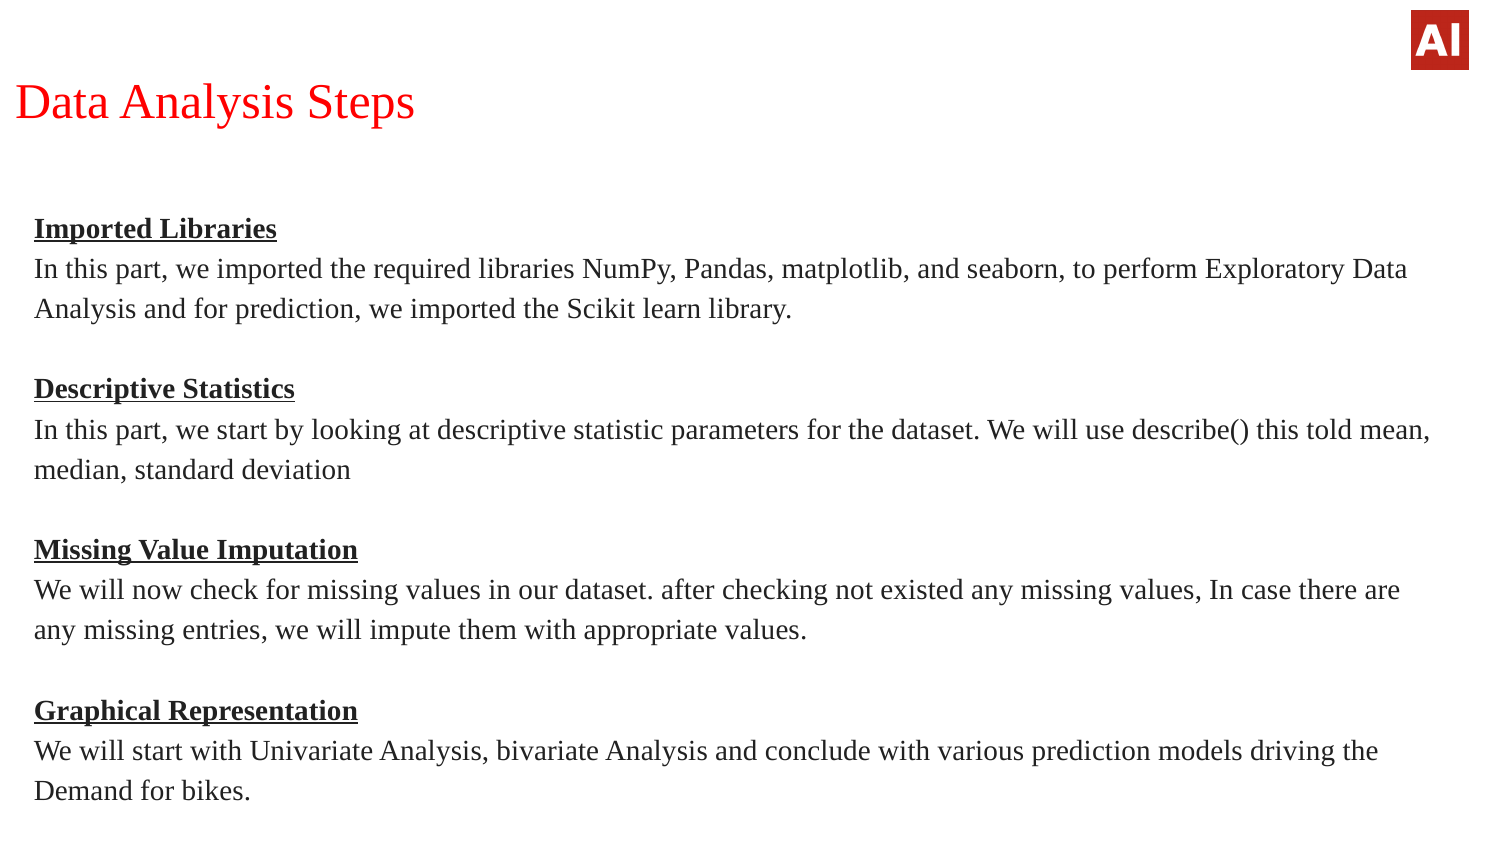

# Data Analysis Steps
Imported Libraries
In this part, we imported the required libraries NumPy, Pandas, matplotlib, and seaborn, to perform Exploratory Data Analysis and for prediction, we imported the Scikit learn library.

Descriptive Statistics
In this part, we start by looking at descriptive statistic parameters for the dataset. We will use describe() this told mean, median, standard deviation

Missing Value Imputation
We will now check for missing values in our dataset. after checking not existed any missing values, In case there are any missing entries, we will impute them with appropriate values.

Graphical Representation
We will start with Univariate Analysis, bivariate Analysis and conclude with various prediction models driving the Demand for bikes.